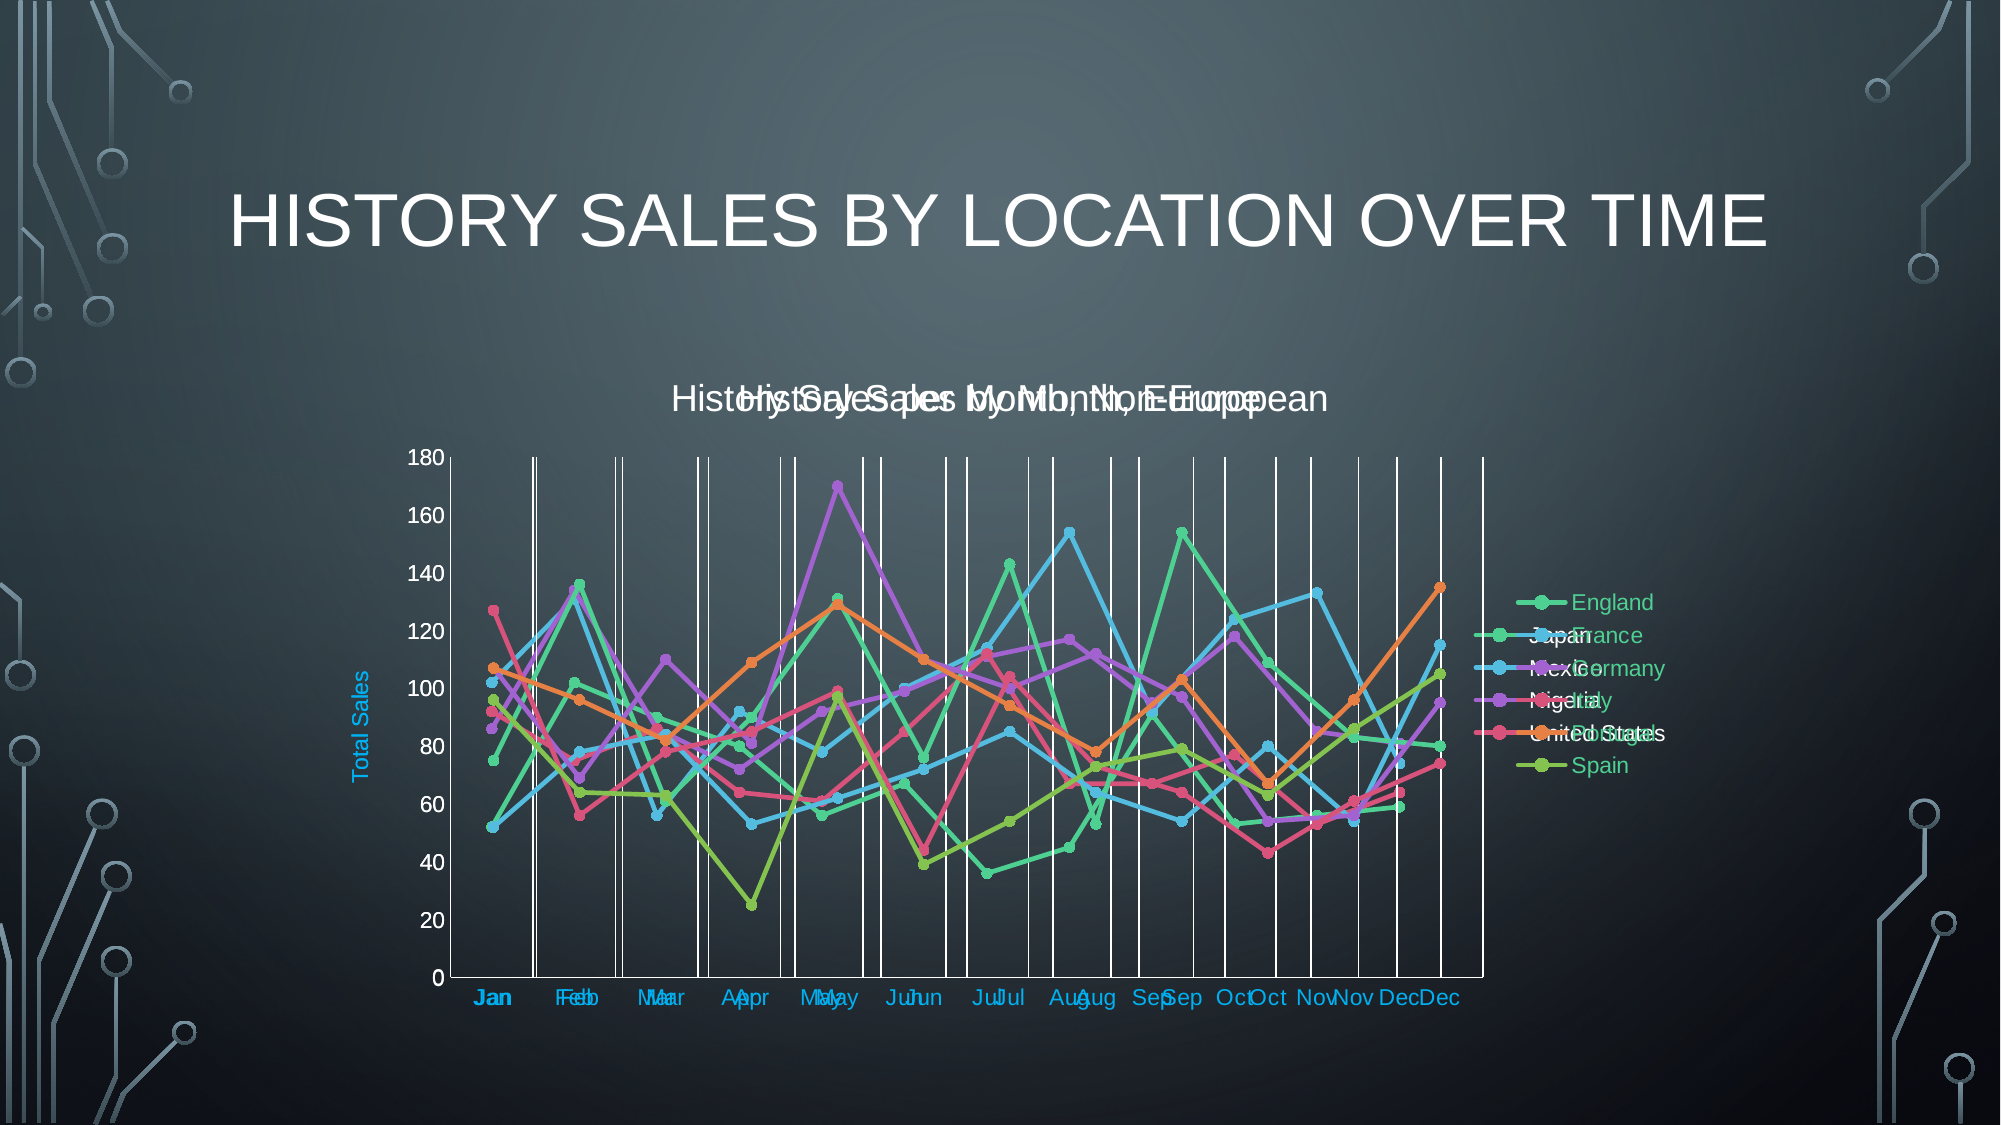

# History Sales By Location Over Time

### Chart: History Sales by Month, Europe

| Category | England | France | Germany | Italy | Portugal | Spain |
|---|---|---|---|---|---|---|
| Jan | 75.0 | 52.0 | 107.0 | 127.0 | 107.0 | 96.0 |
| Feb | 136.0 | 78.0 | 69.0 | 56.0 | 96.0 | 64.0 |
| Mar | 61.0 | 84.0 | 110.0 | 78.0 | 82.0 | 63.0 |
| Apr | 90.0 | 53.0 | 81.0 | 85.0 | 109.0 | 25.0 |
| May | 131.0 | 62.0 | 170.0 | 99.0 | 129.0 | 97.0 |
| Jun | 76.0 | 72.0 | 110.0 | 44.0 | 110.0 | 39.0 |
| Jul | 143.0 | 85.0 | 100.0 | 104.0 | 94.0 | 54.0 |
| Aug | 53.0 | 64.0 | 112.0 | 73.0 | 78.0 | 73.0 |
| Sep | 154.0 | 54.0 | 97.0 | 64.0 | 103.0 | 79.0 |
| Oct | 109.0 | 80.0 | 54.0 | 43.0 | 67.0 | 63.0 |
| Nov | 83.0 | 54.0 | 56.0 | 61.0 | 96.0 | 86.0 |
| Dec | 80.0 | 115.0 | 95.0 | 74.0 | 135.0 | 105.0 |

### Chart: History Sales per Month, Non-European

| Category | Japan | Mexico | Nigeria | United States |
|---|---|---|---|---|
| Jan | 52.0 | 102.0 | 86.0 | 92.0 |
| Feb | 102.0 | 131.0 | 134.0 | 75.0 |
| Mar | 90.0 | 56.0 | 86.0 | 86.0 |
| Apr | 80.0 | 92.0 | 72.0 | 64.0 |
| May | 56.0 | 78.0 | 92.0 | 61.0 |
| Jun | 67.0 | 100.0 | 99.0 | 85.0 |
| Jul | 36.0 | 114.0 | 111.0 | 112.0 |
| Aug | 45.0 | 154.0 | 117.0 | 67.0 |
| Sep | 91.0 | 92.0 | 95.0 | 67.0 |
| Oct | 53.0 | 124.0 | 118.0 | 77.0 |
| Nov | 56.0 | 133.0 | 85.0 | 53.0 |
| Dec | 59.0 | 74.0 | 81.0 | 64.0 |